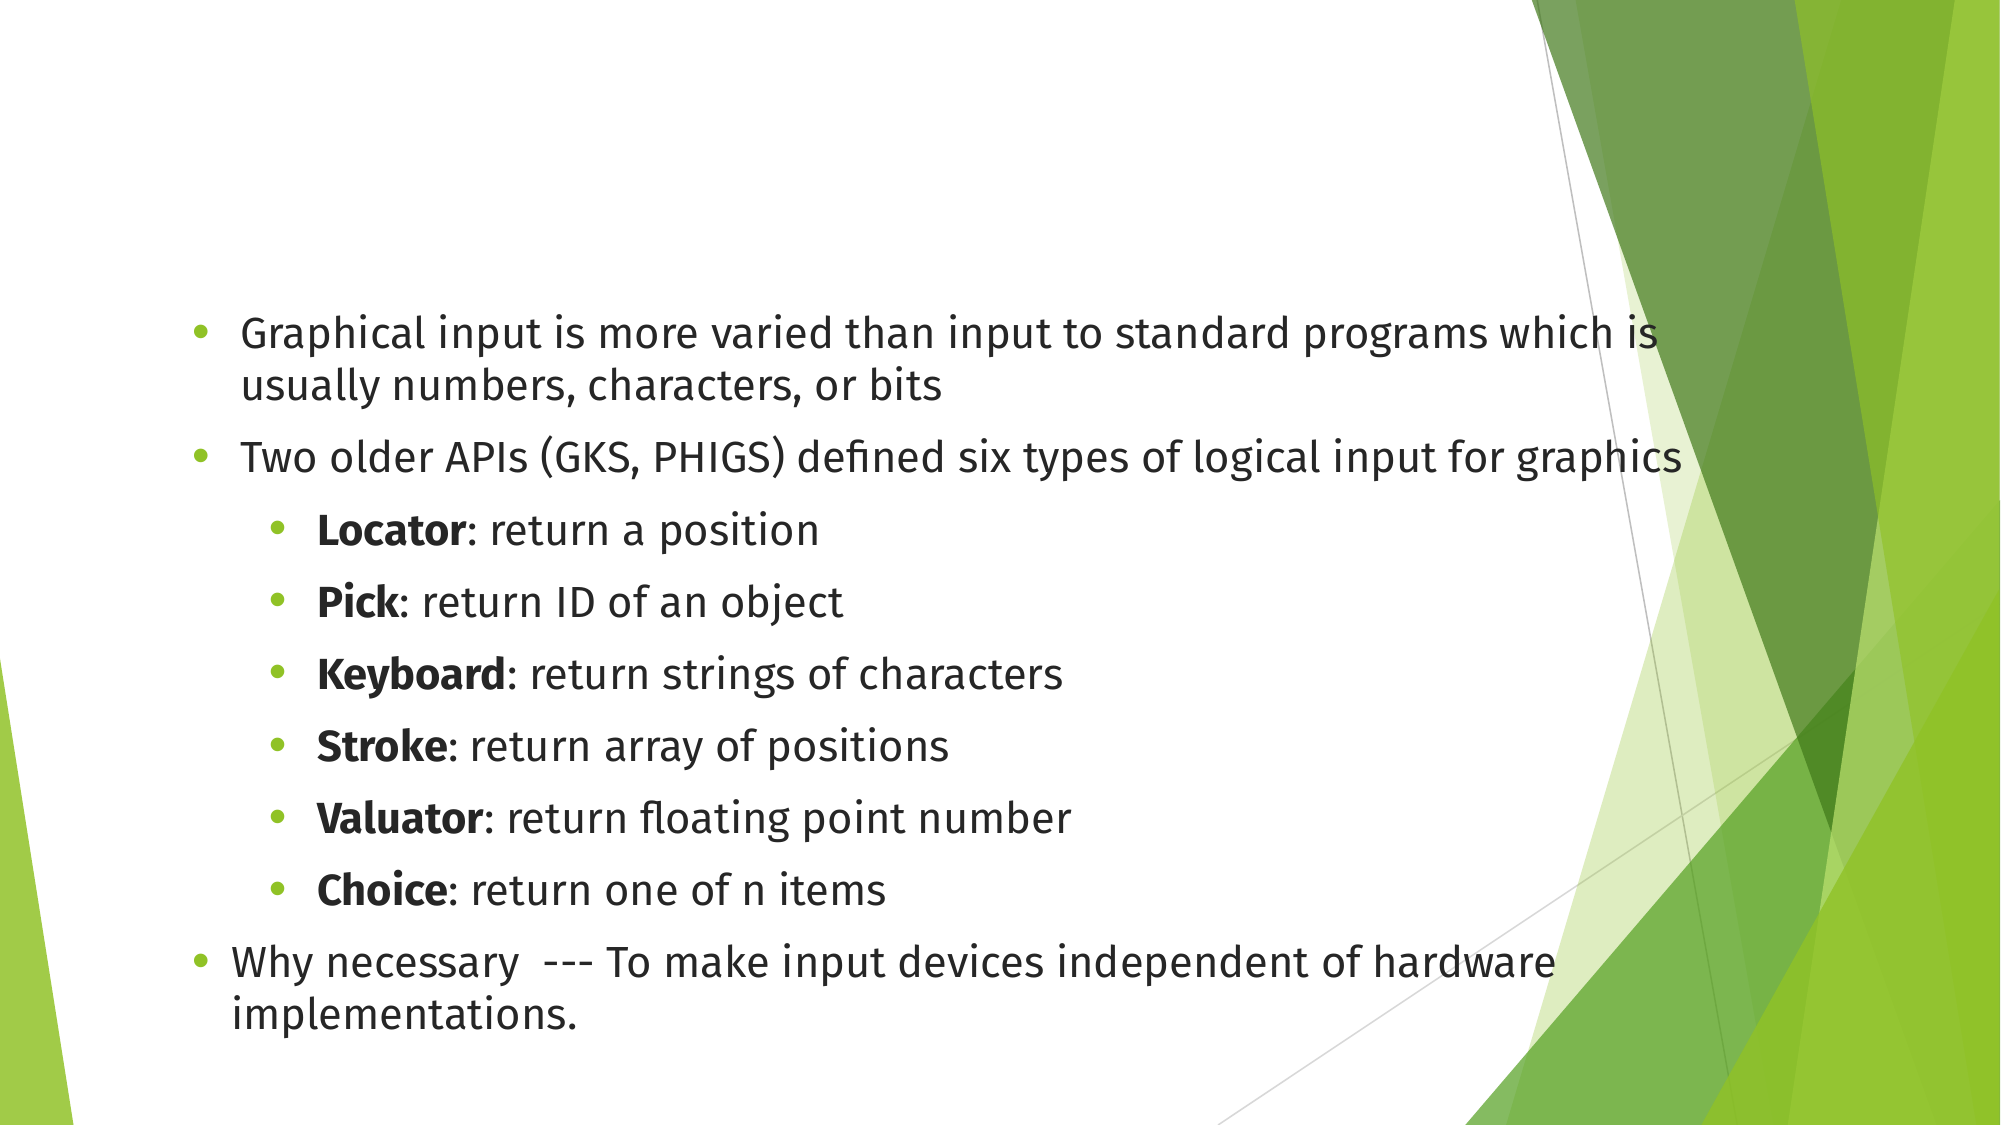

Graphical input is more varied than input to standard programs which is usually numbers, characters, or bits
Two older APIs (GKS, PHIGS) defined six types of logical input for graphics
Locator: return a position
Pick: return ID of an object
Keyboard: return strings of characters
Stroke: return array of positions
Valuator: return floating point number
Choice: return one of n items
Why necessary  --- To make input devices independent of hardware implementations.